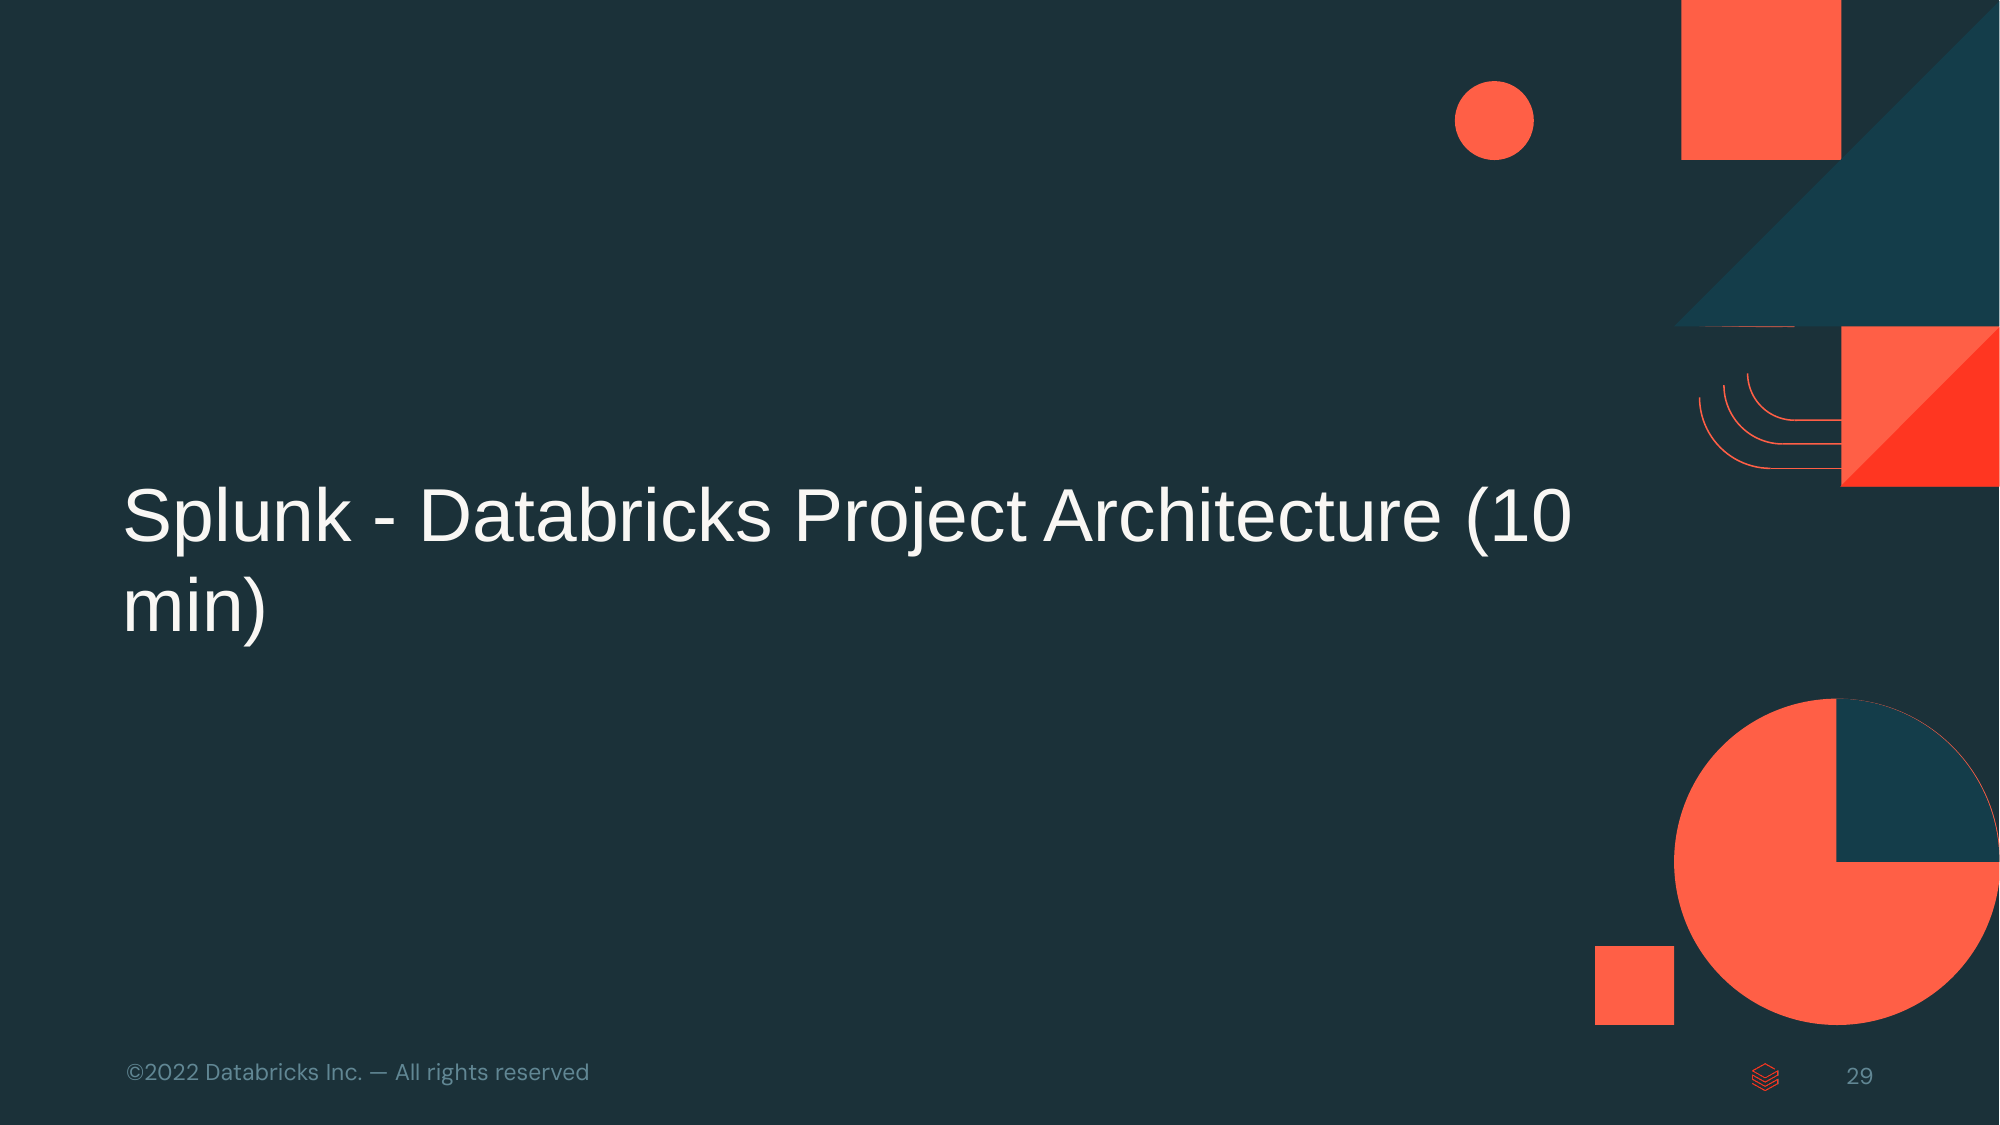

# Splunk - Databricks Project Architecture (10 min)
29